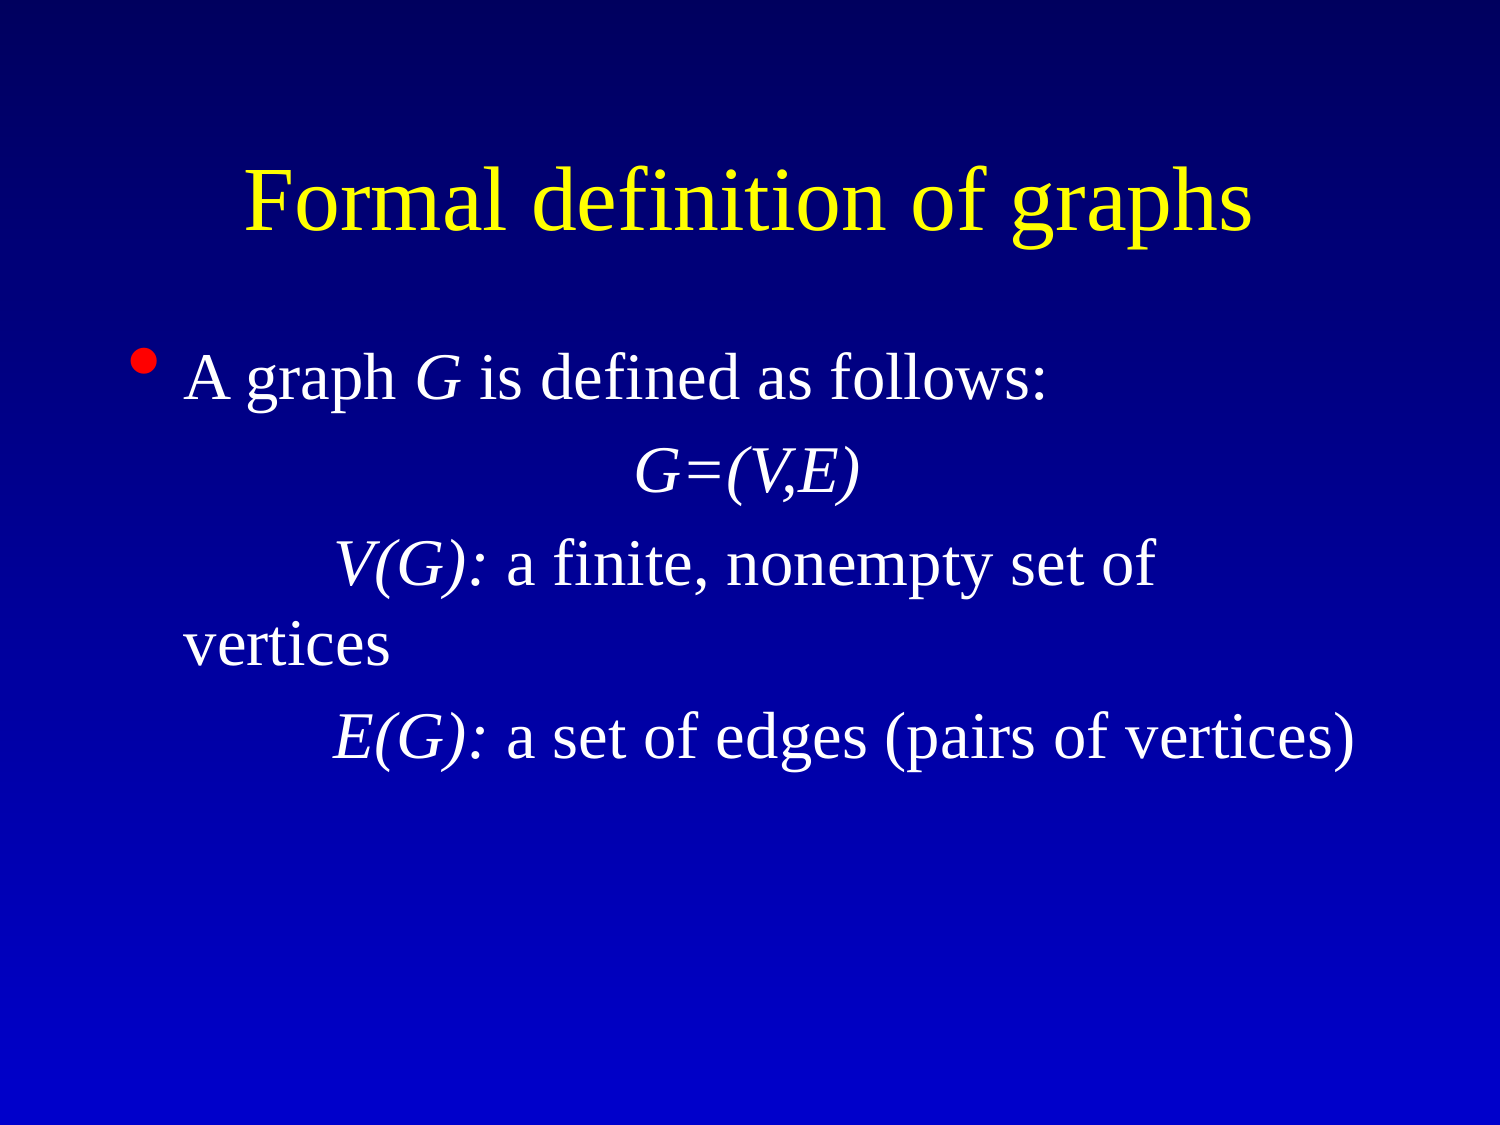

# Formal definition of graphs
A graph G is defined as follows:
				G=(V,E)
		V(G): a finite, nonempty set of vertices
		E(G): a set of edges (pairs of vertices)